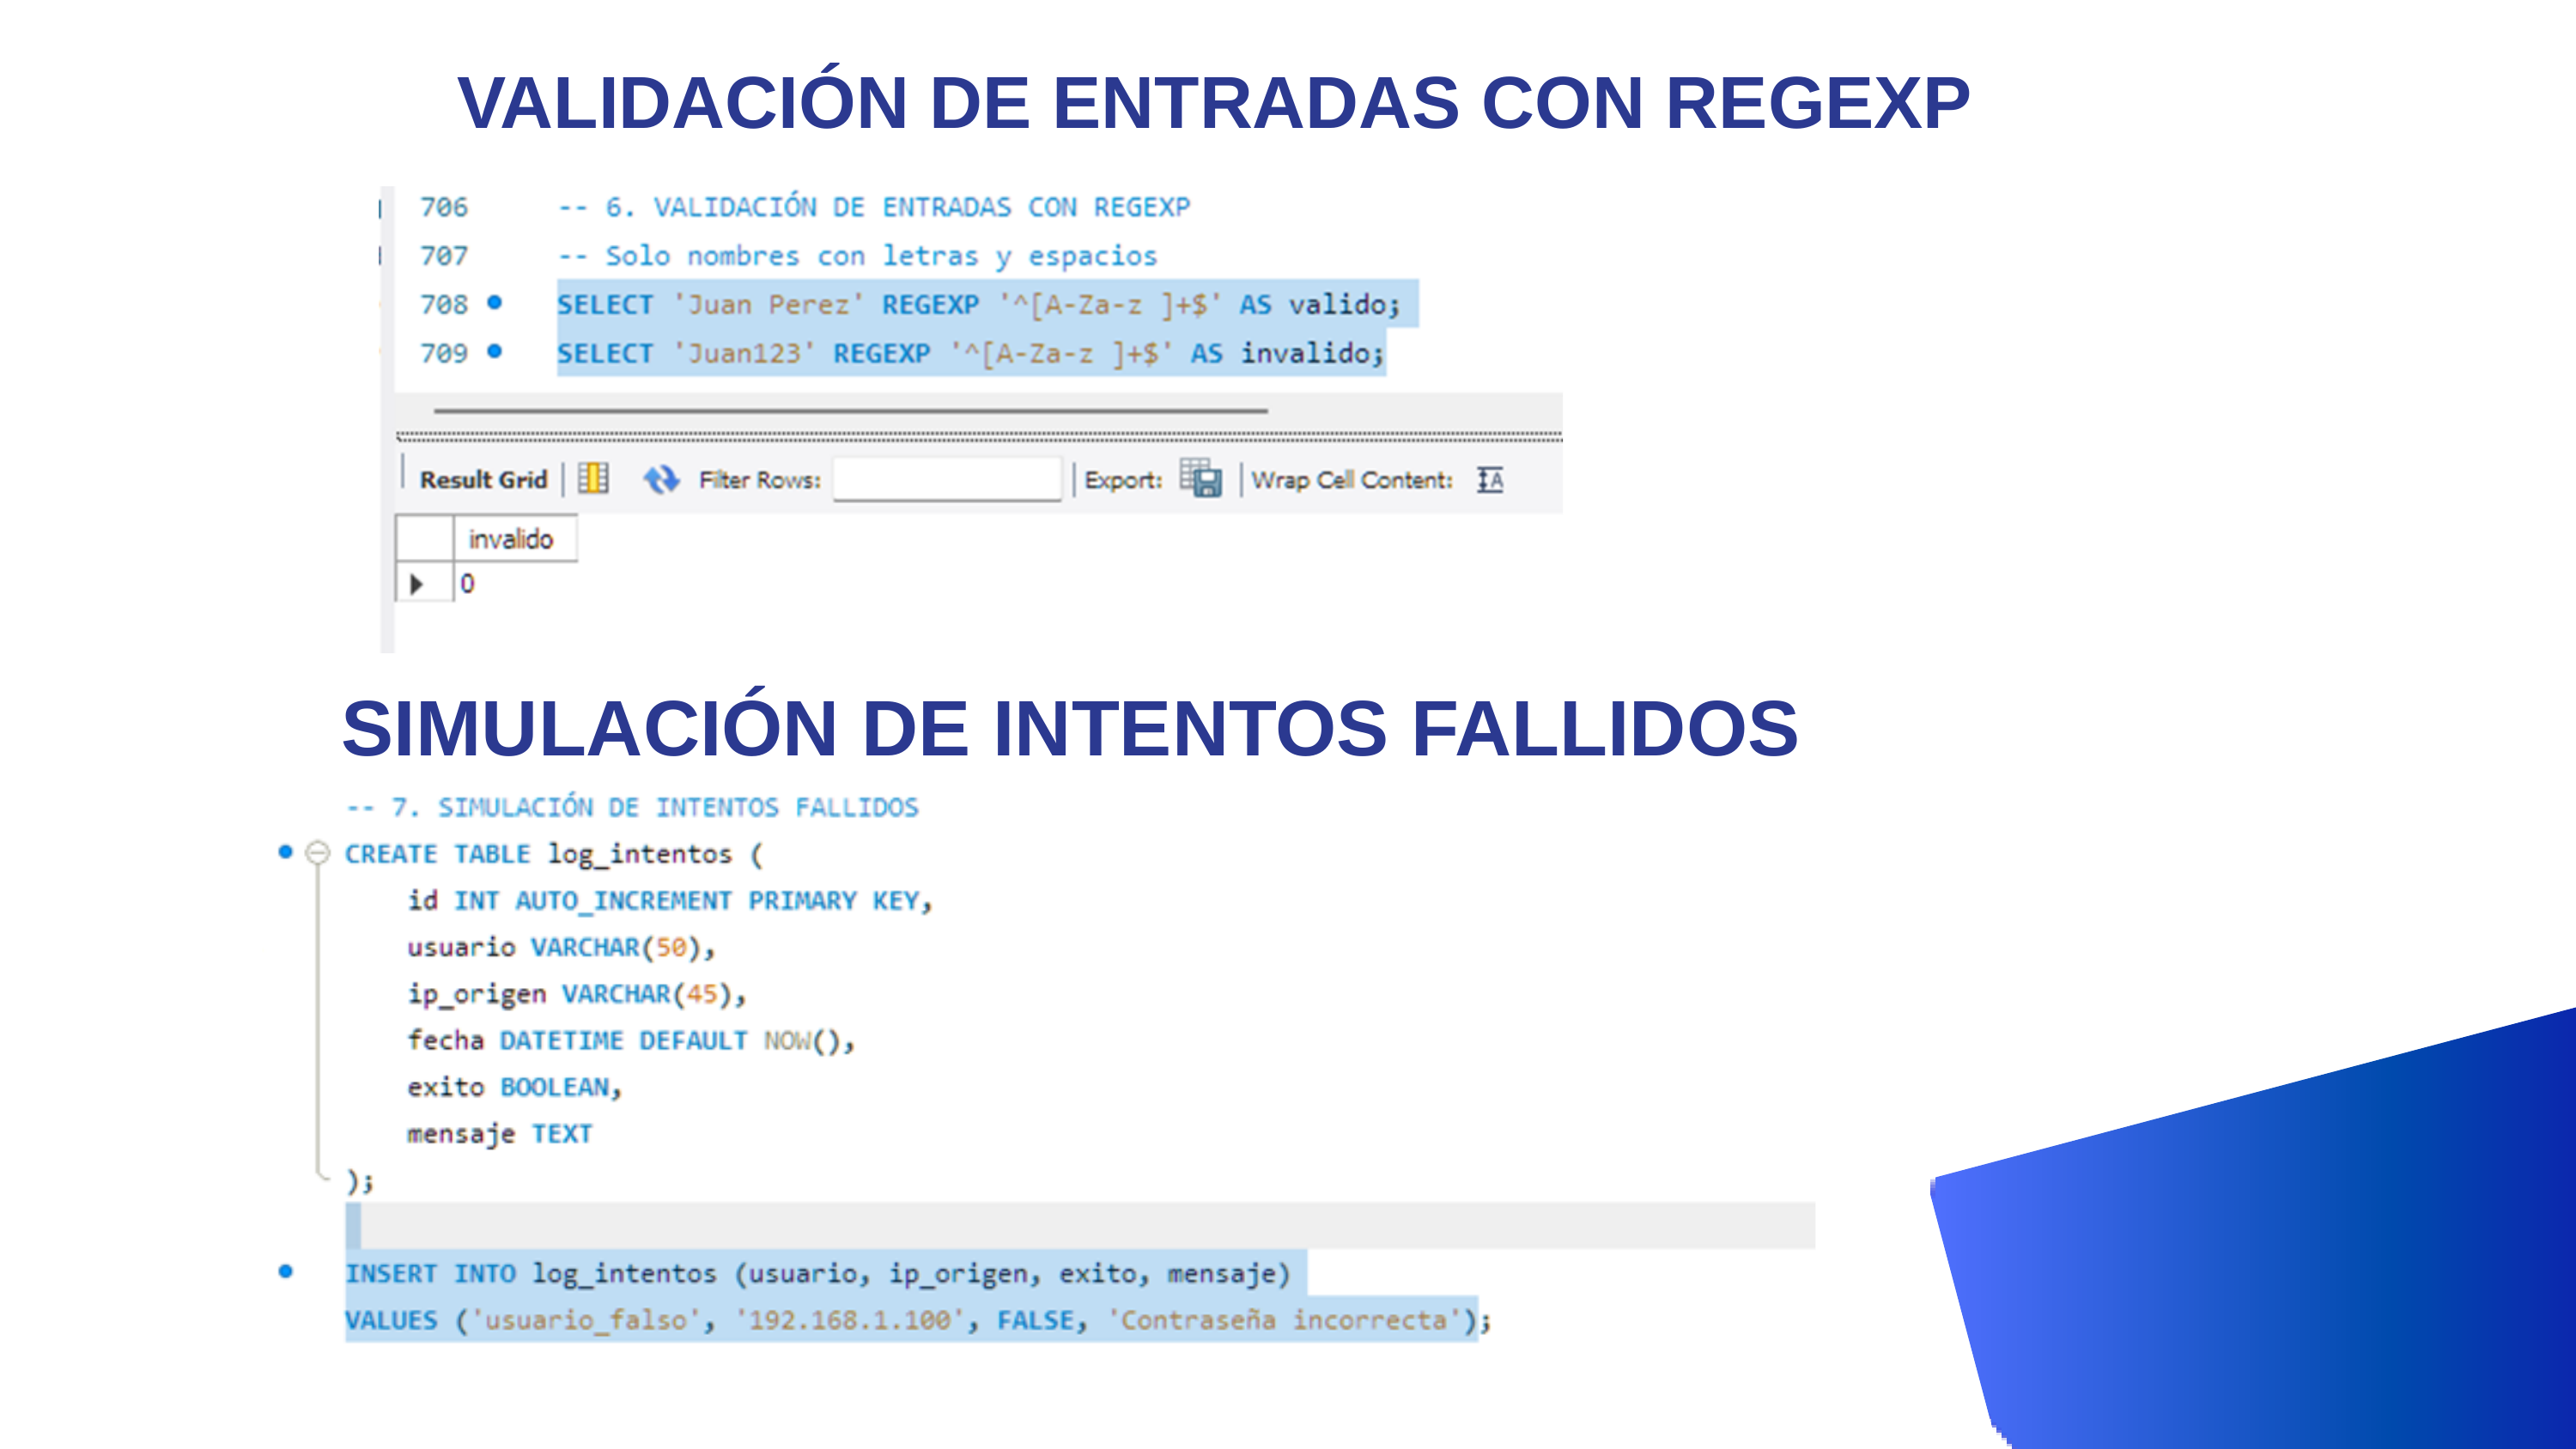

VALIDACIÓN DE ENTRADAS CON REGEXP

SIMULACIÓN DE INTENTOS FALLIDOS